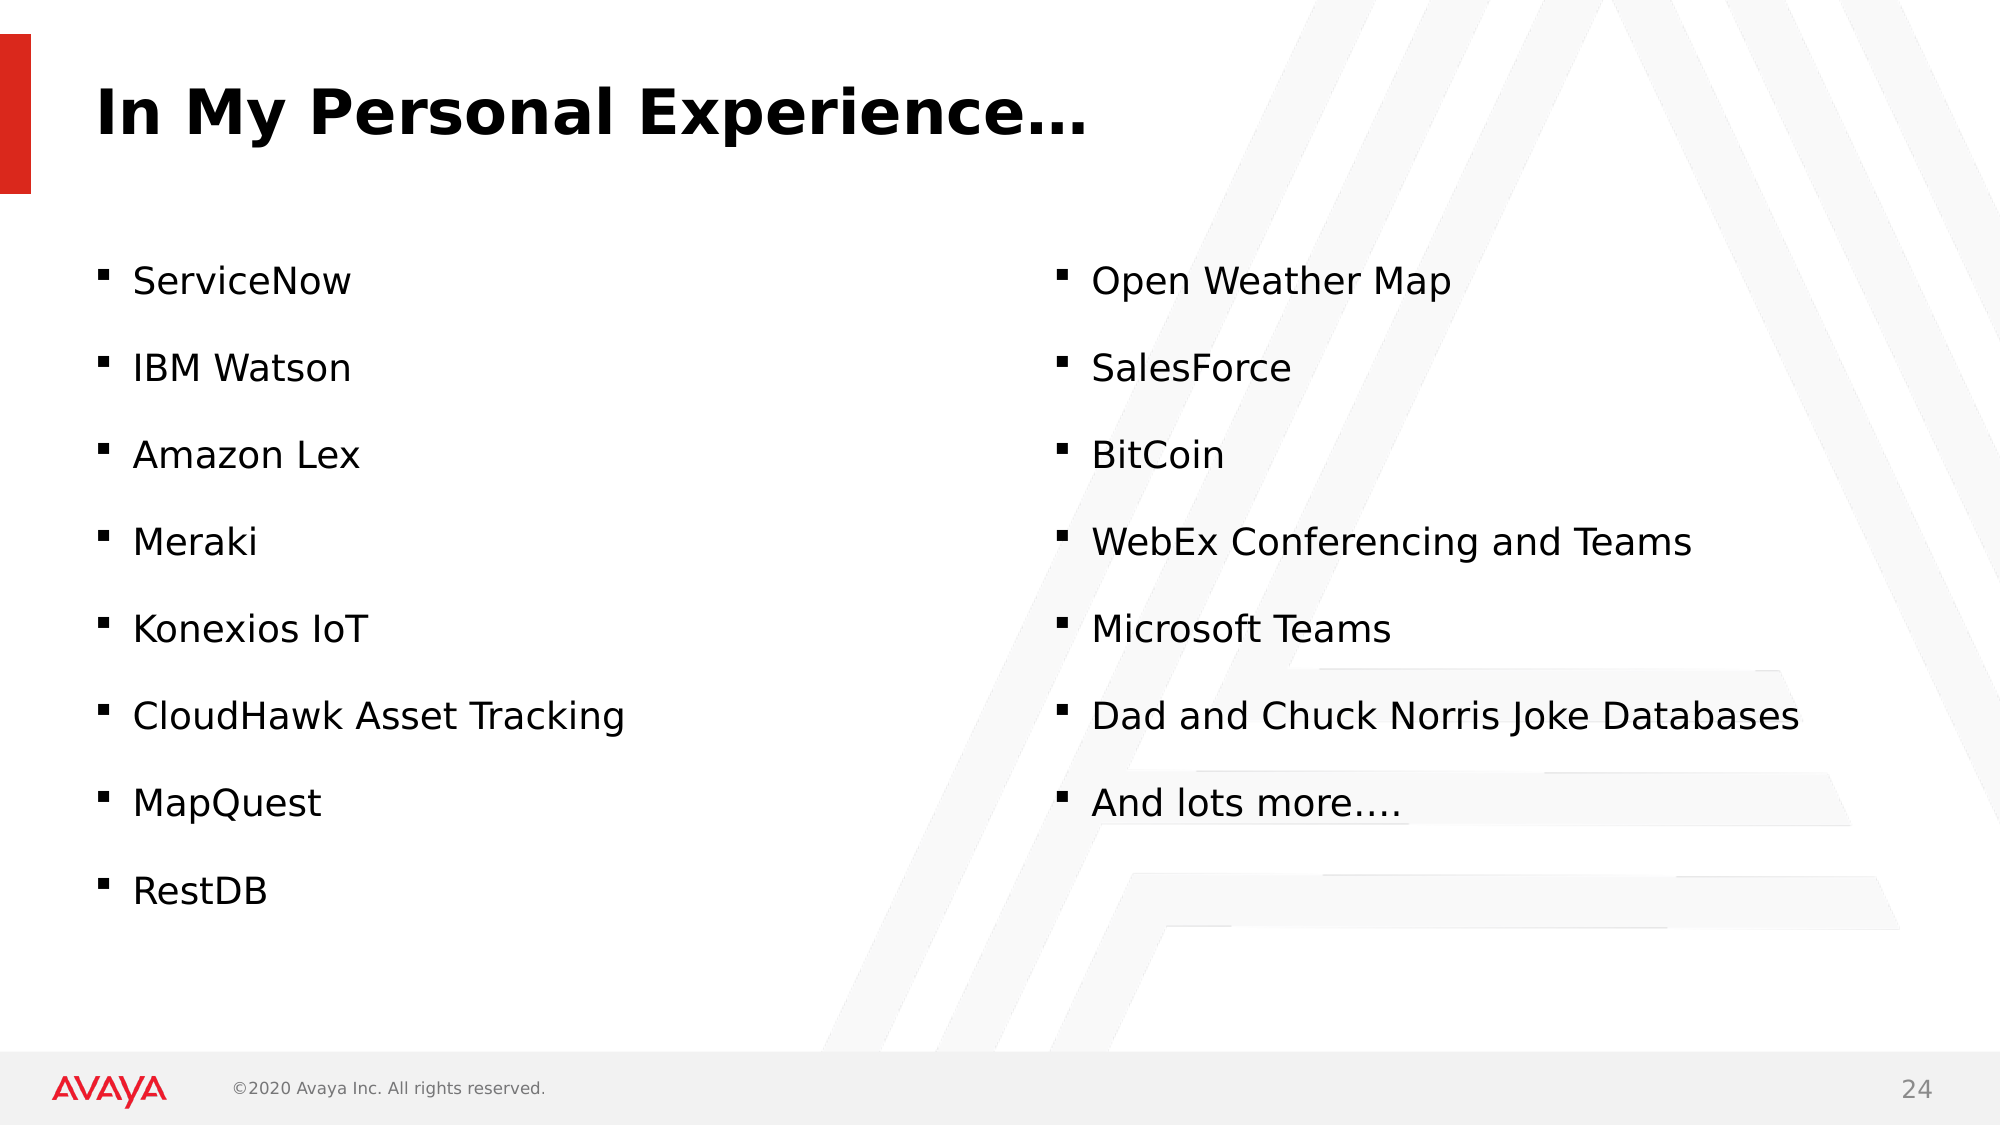

# In My Personal Experience…
ServiceNow
IBM Watson
Amazon Lex
Meraki
Konexios IoT
CloudHawk Asset Tracking
MapQuest
RestDB

Open Weather Map
SalesForce
BitCoin
WebEx Conferencing and Teams
Microsoft Teams
Dad and Chuck Norris Joke Databases
And lots more….